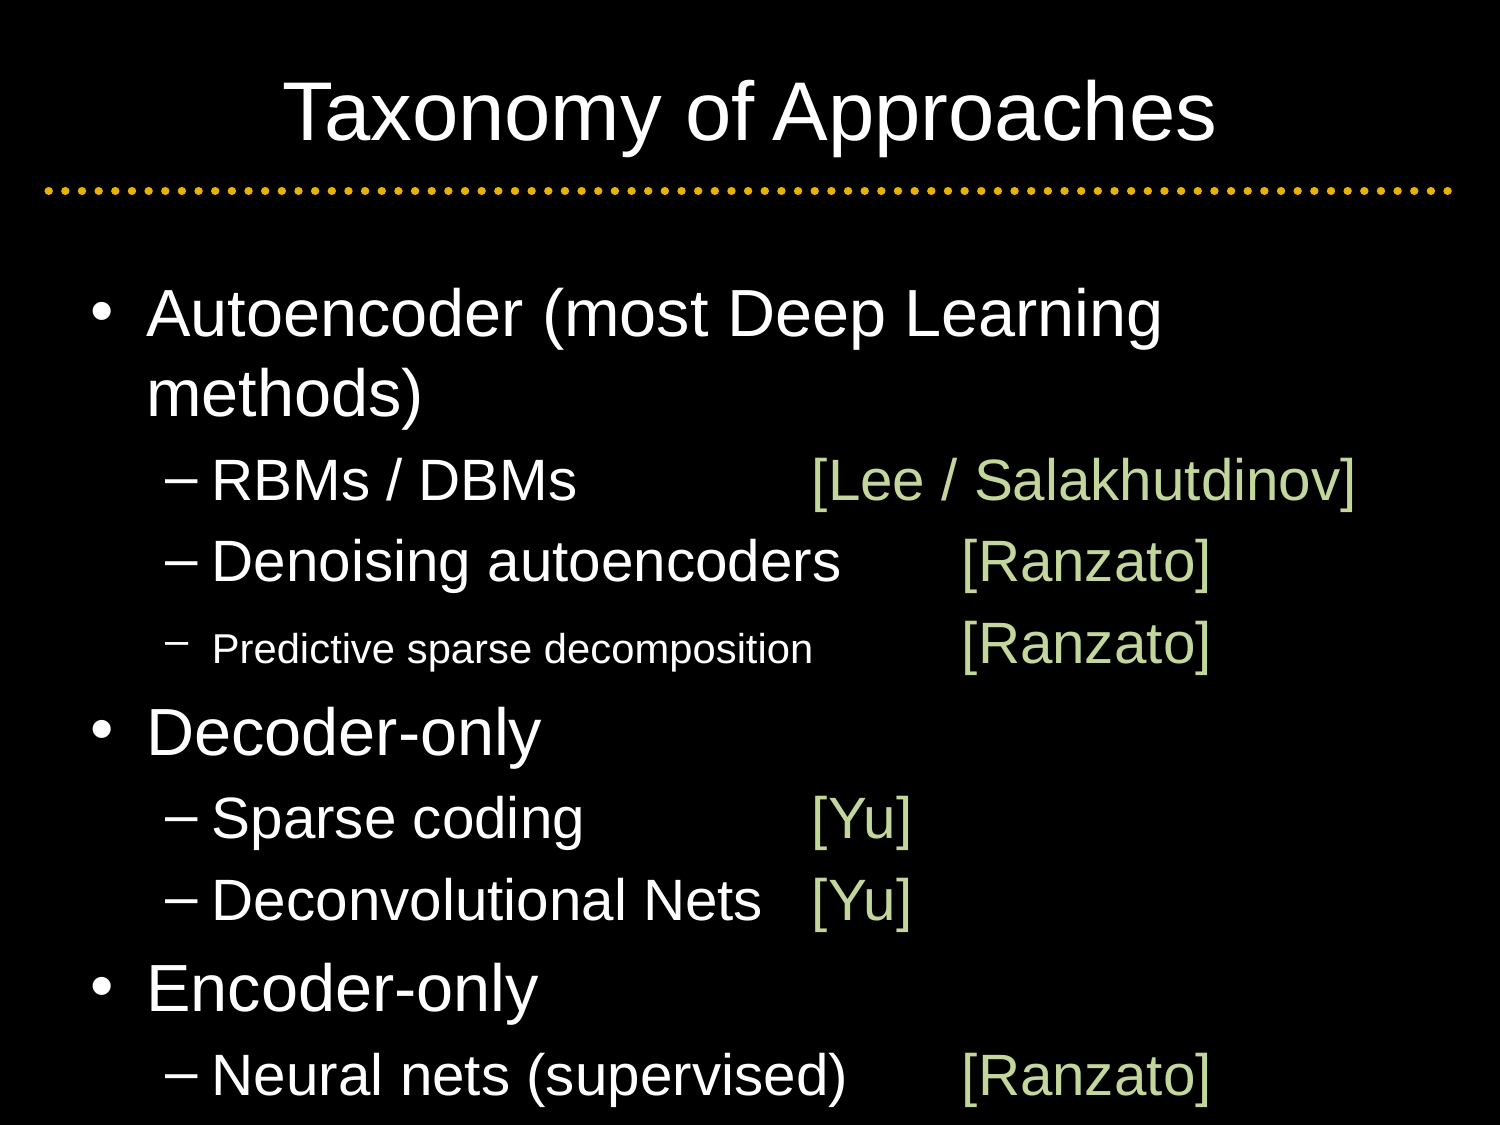

# Taxonomy of Approaches
Autoencoder (most Deep Learning methods)
RBMs / DBMs 		[Lee / Salakhutdinov]
Denoising autoencoders 	[Ranzato]
Predictive sparse decomposition 	[Ranzato]
Decoder-only
Sparse coding 		[Yu]
Deconvolutional Nets	[Yu]
Encoder-only
Neural nets (supervised) 	[Ranzato]